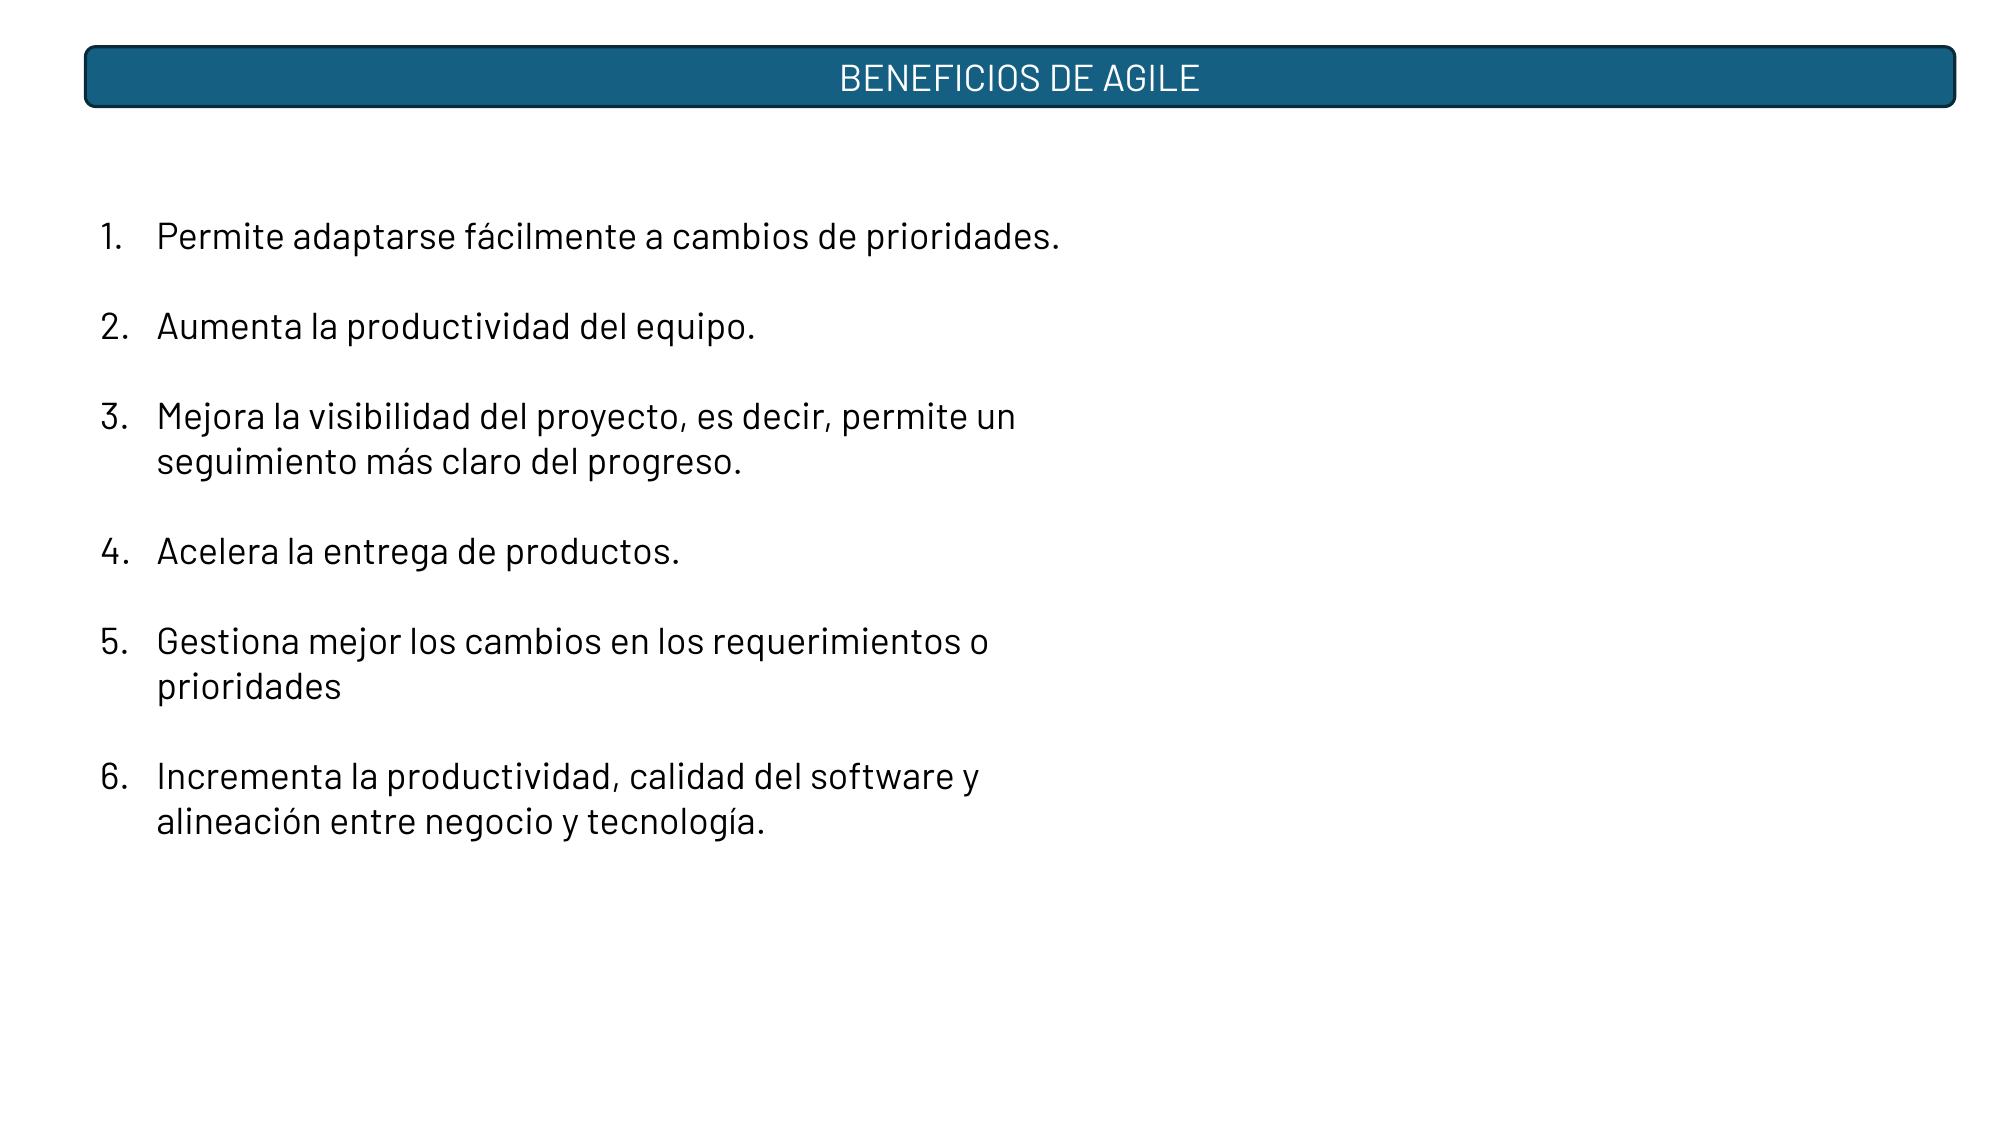

BENEFICIOS DE AGILE
Permite adaptarse fácilmente a cambios de prioridades.

Aumenta la productividad del equipo.

Mejora la visibilidad del proyecto, es decir, permite un seguimiento más claro del progreso.

Acelera la entrega de productos.

Gestiona mejor los cambios en los requerimientos o prioridades

Incrementa la productividad, calidad del software y alineación entre negocio y tecnología.